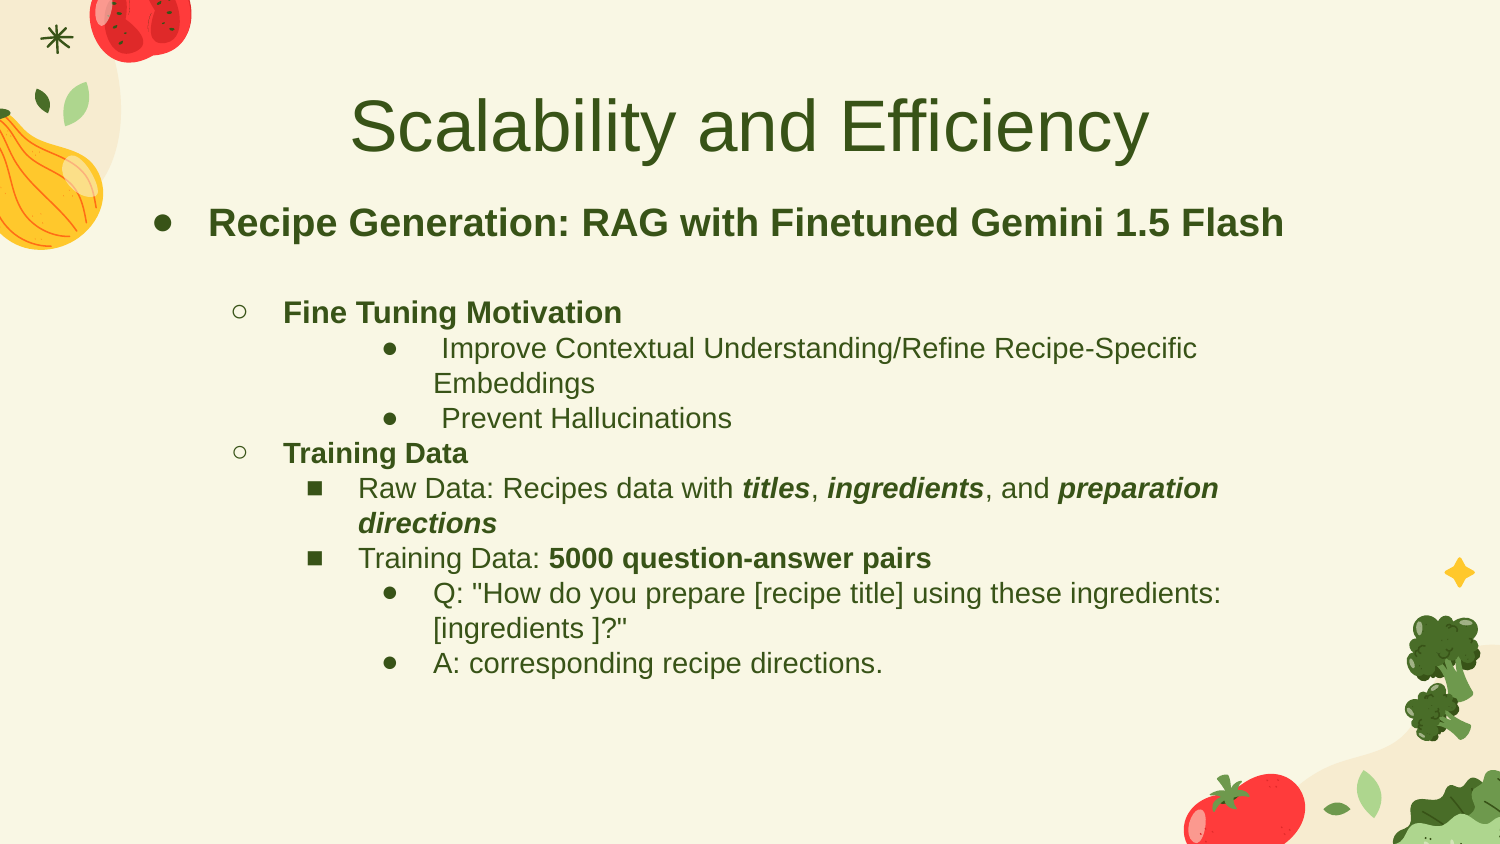

# Scalability and Efficiency
Recipe Generation: RAG with Finetuned Gemini 1.5 Flash

Fine Tuning Motivation
 Improve Contextual Understanding/Refine Recipe-Specific Embeddings
 Prevent Hallucinations
Training Data
Raw Data: Recipes data with titles, ingredients, and preparation directions
Training Data: 5000 question-answer pairs
Q: "How do you prepare [recipe title] using these ingredients: [ingredients ]?"
A: corresponding recipe directions.